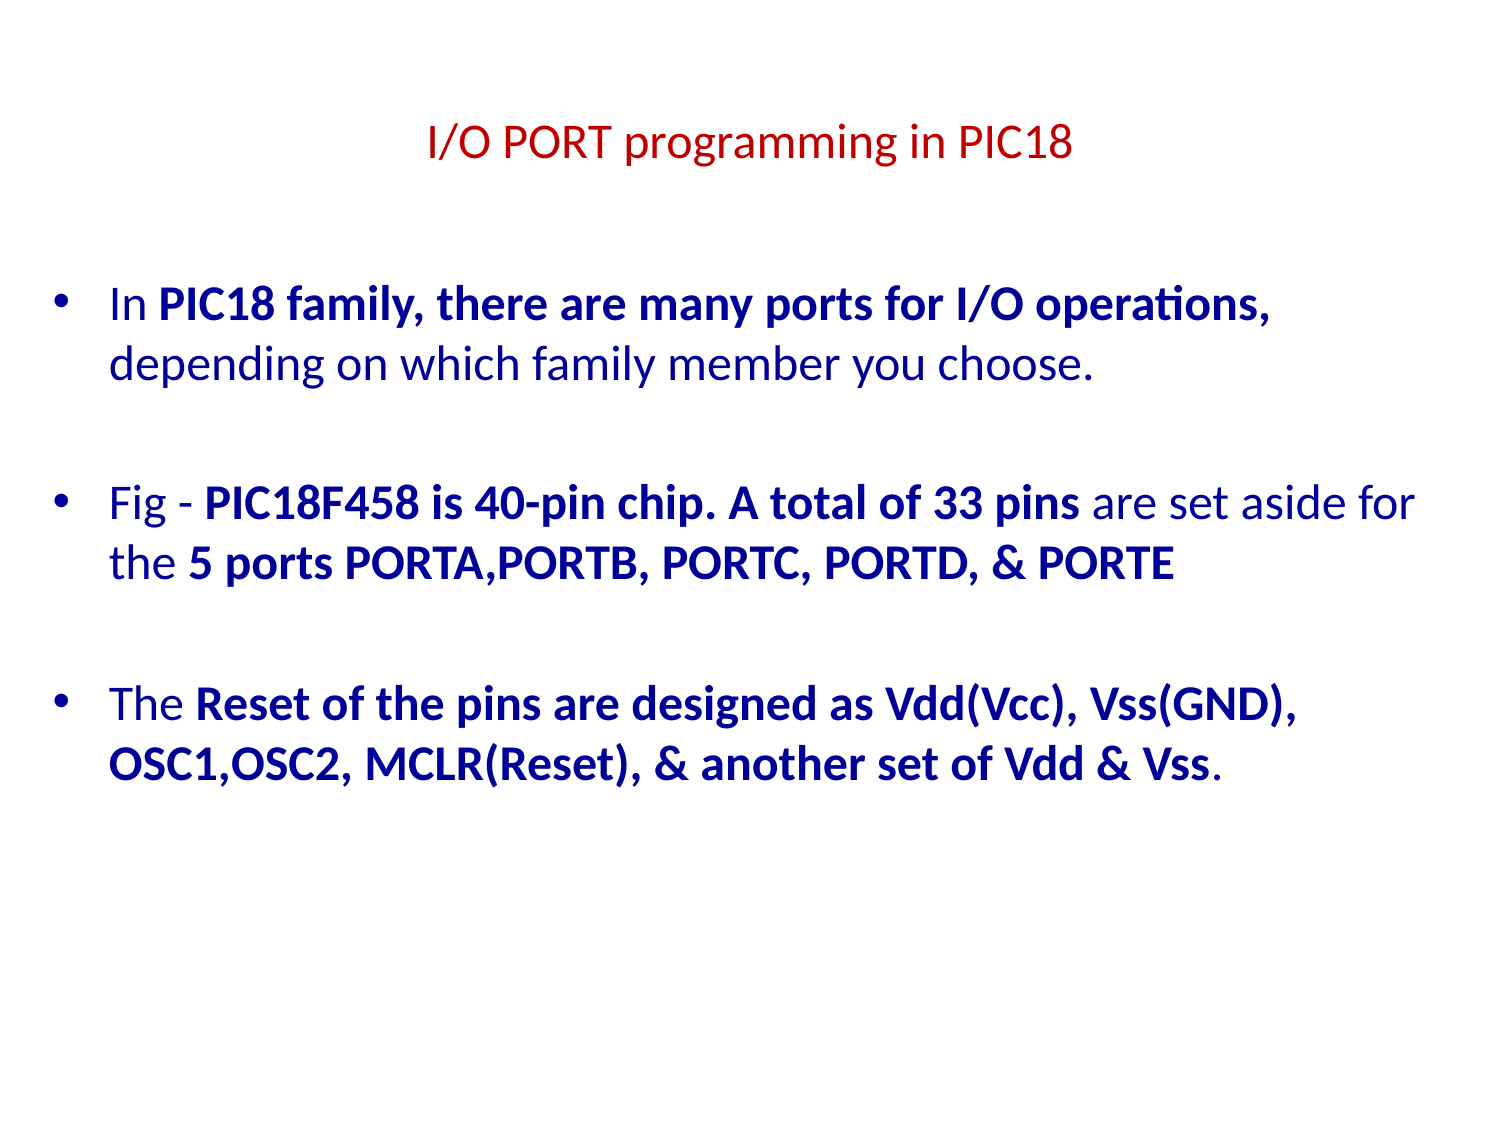

# I/O PORT programming in PIC18
In PIC18 family, there are many ports for I/O operations, depending on which family member you choose.

Fig - PIC18F458 is 40-pin chip. A total of 33 pins are set aside for the 5 ports PORTA,PORTB, PORTC, PORTD, & PORTE

The Reset of the pins are designed as Vdd(Vcc), Vss(GND), OSC1,OSC2, MCLR(Reset), & another set of Vdd & Vss.